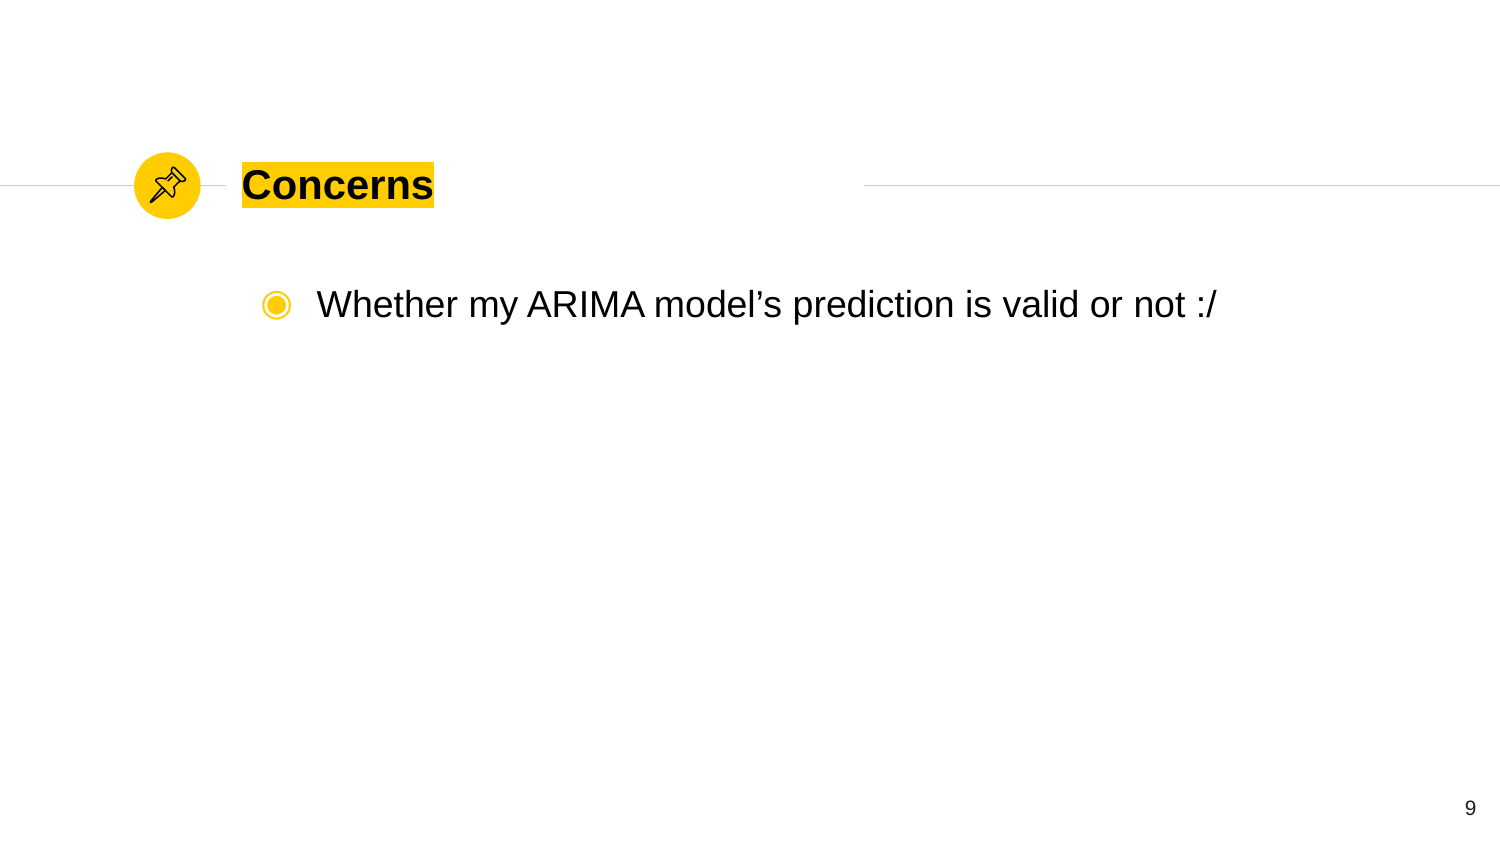

# Concerns

Whether my ARIMA model’s prediction is valid or not :/

9